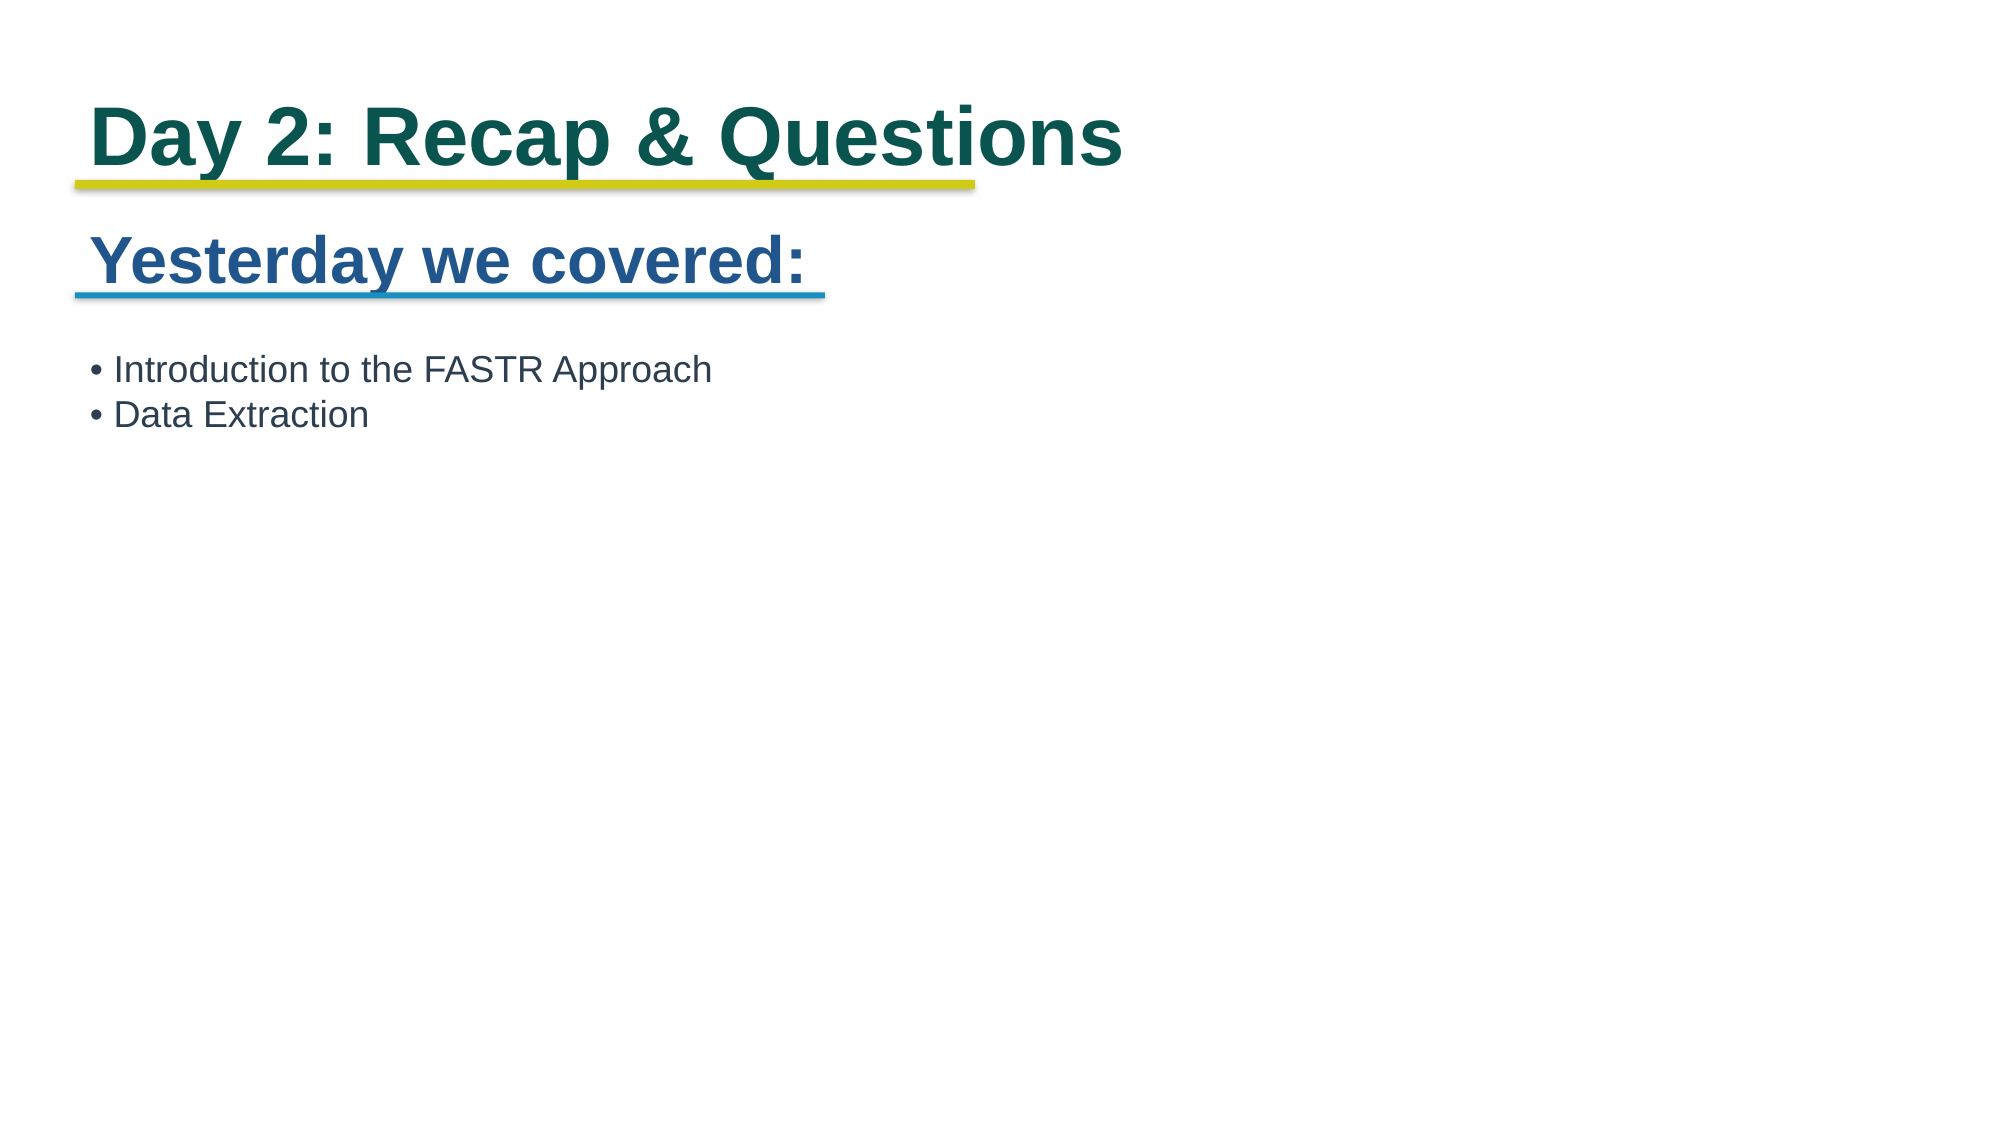

Day 2: Recap & Questions

Yesterday we covered:

• Introduction to the FASTR Approach
• Data Extraction